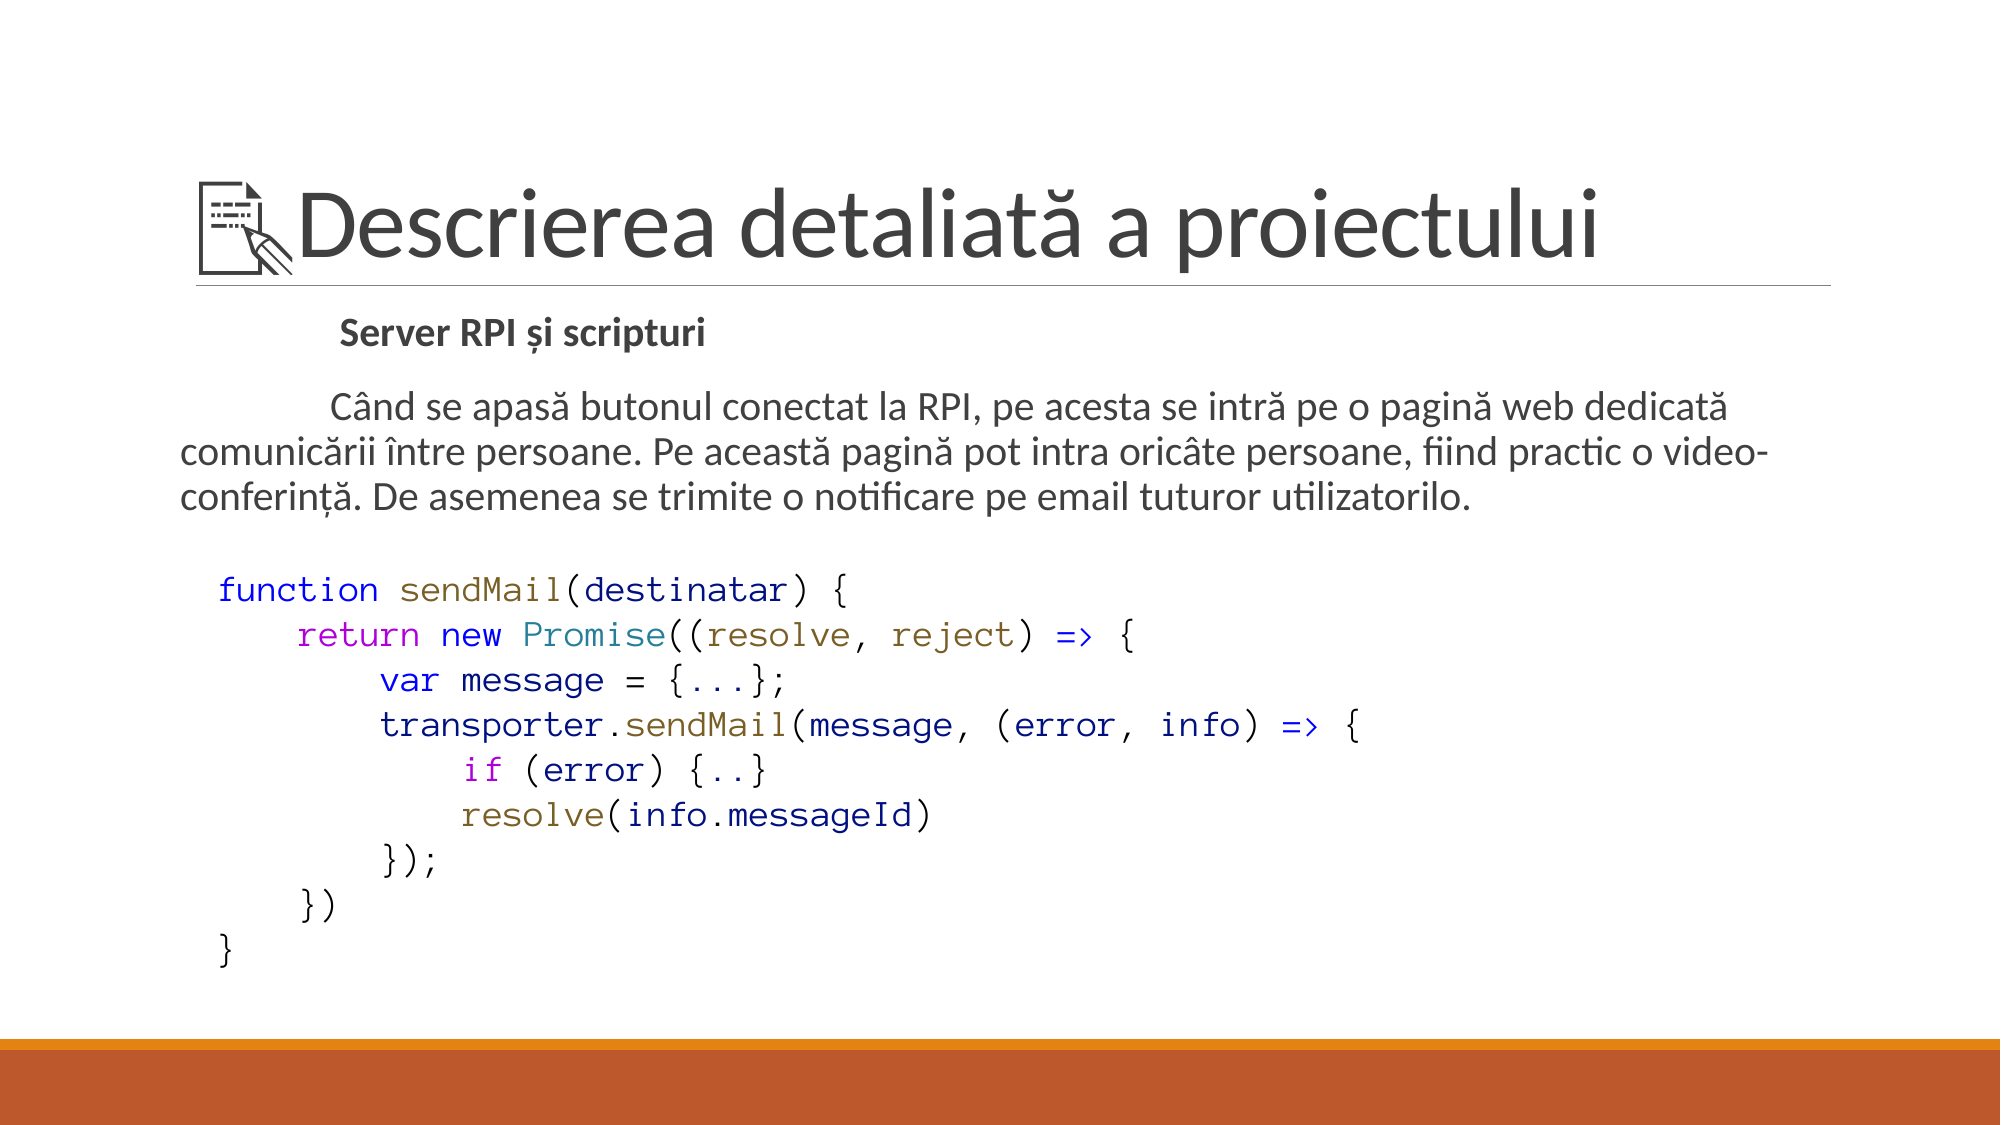

# 📝Descrierea detaliată a proiectului
	 Server RPI și scripturi
	Când se apasă butonul conectat la RPI, pe acesta se intră pe o pagină web dedicată comunicării între persoane. Pe această pagină pot intra oricâte persoane, fiind practic o video-conferință. De asemenea se trimite o notificare pe email tuturor utilizatorilo.
function sendMail(destinatar) {
    return new Promise((resolve, reject) => {
        var message = {...};
        transporter.sendMail(message, (error, info) => {
            if (error) {..}
            resolve(info.messageId)
        });
    })
}